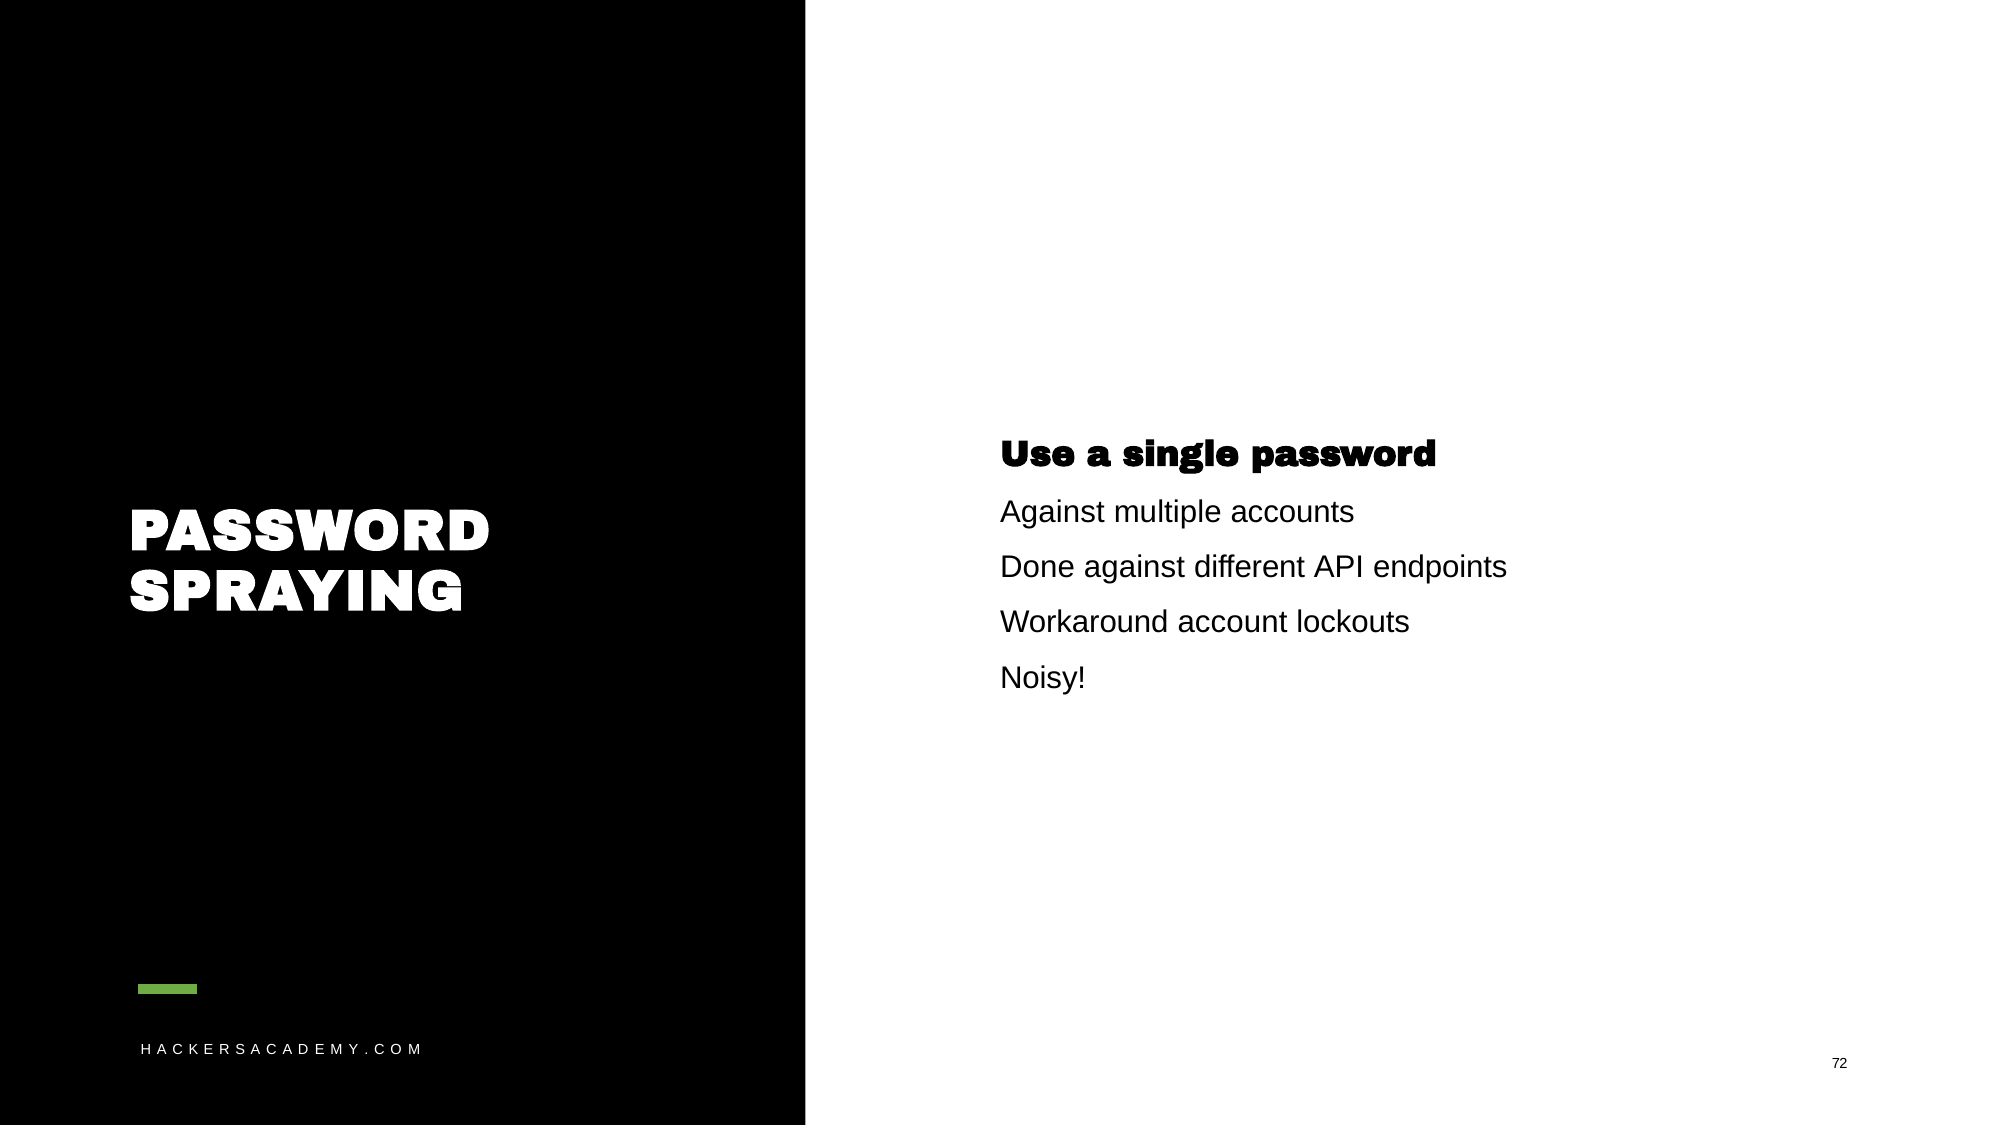

# Use a single password
Against multiple accounts
Done against different API endpoints
Workaround account lockouts
Noisy!
PASSWORD SPRAYING
H A C K E R S A C A D E M Y . C O M
72